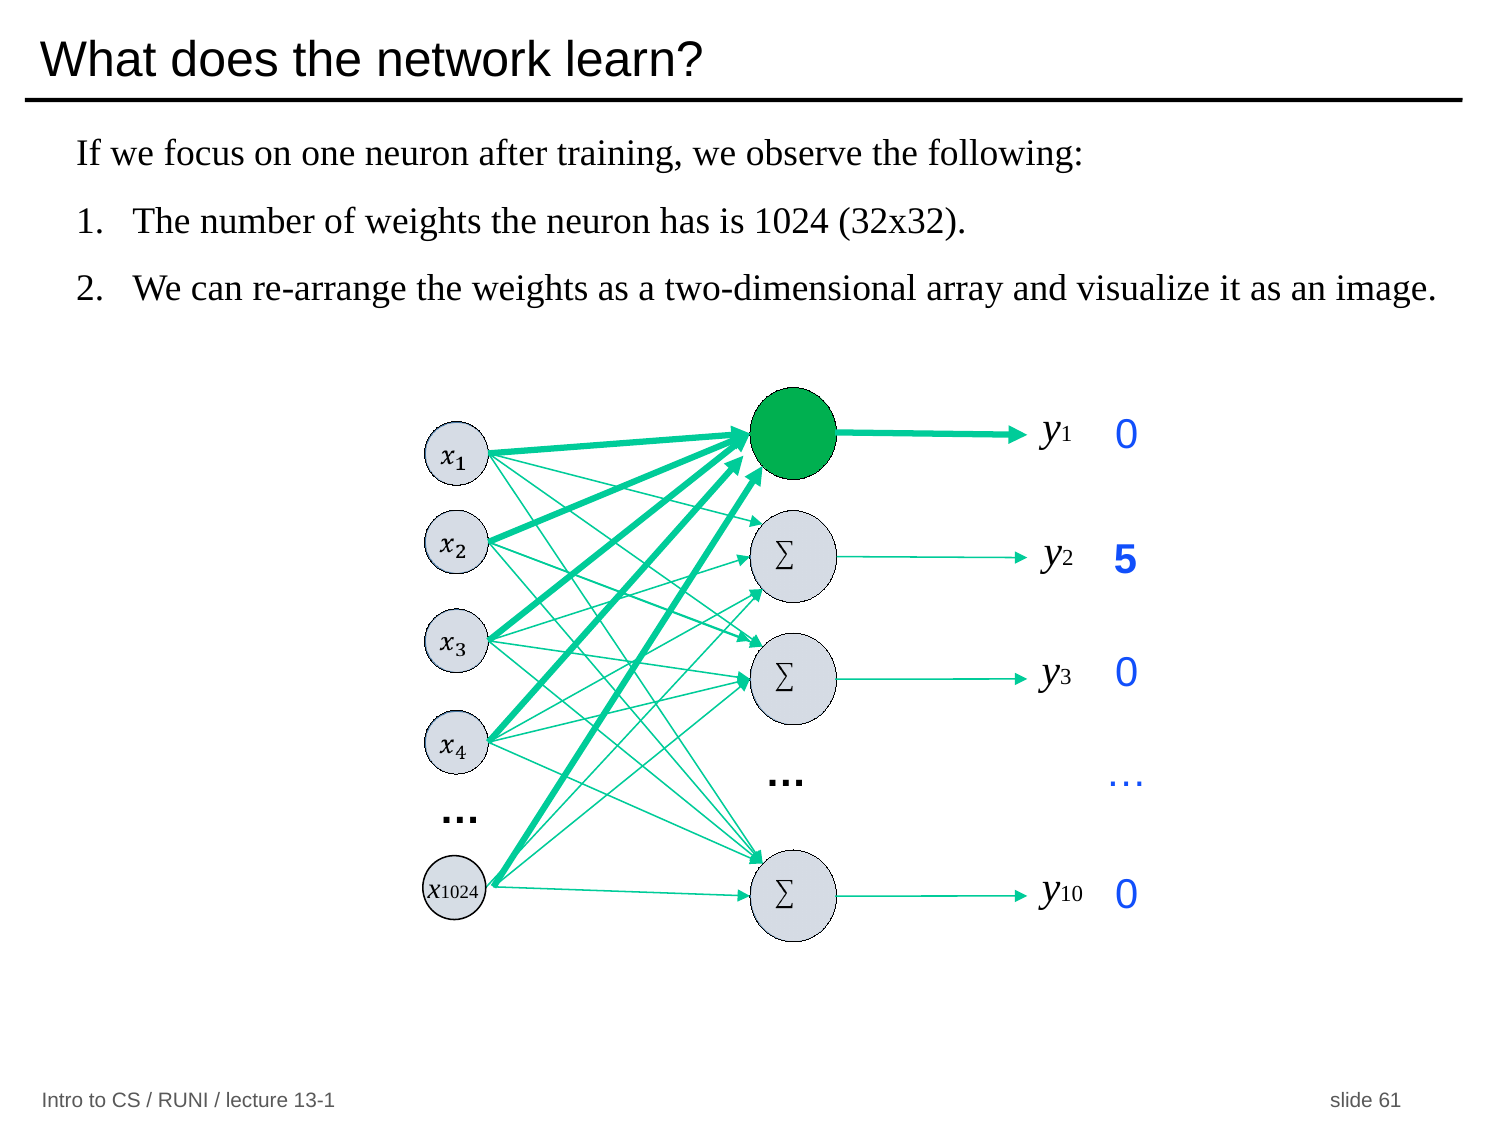

# What does the network learn?
If we focus on one neuron after training, we observe the following:
The number of weights the neuron has is 1024 (32x32).
We can re-arrange the weights as a two-dimensional array and visualize it as an image.

y1
0

y2
5

y3
0

…
…
…

y10

0
x1024